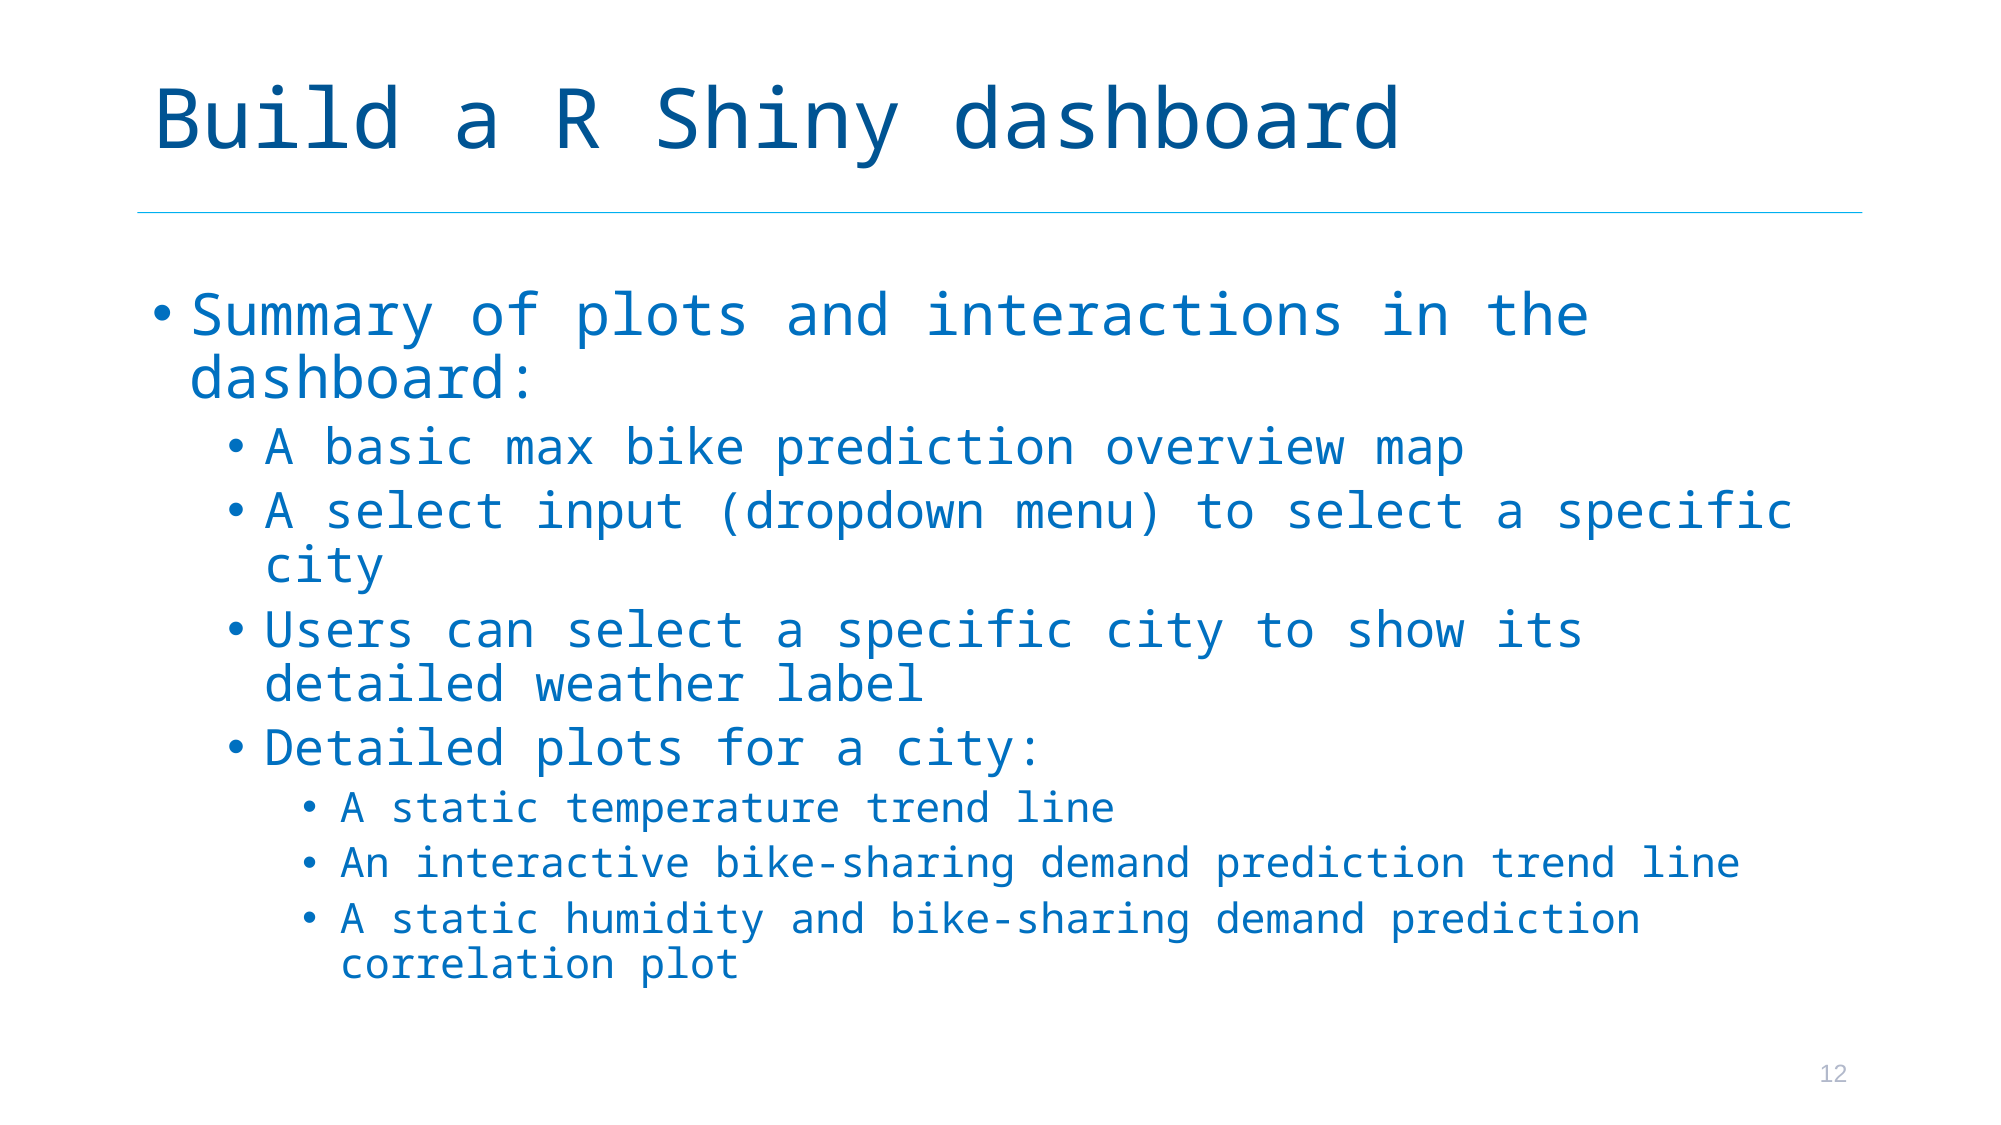

# Build a R Shiny dashboard
Summary of plots and interactions in the dashboard:
A basic max bike prediction overview map
A select input (dropdown menu) to select a specific city
Users can select a specific city to show its detailed weather label
Detailed plots for a city:
A static temperature trend line
An interactive bike-sharing demand prediction trend line
A static humidity and bike-sharing demand prediction correlation plot

12